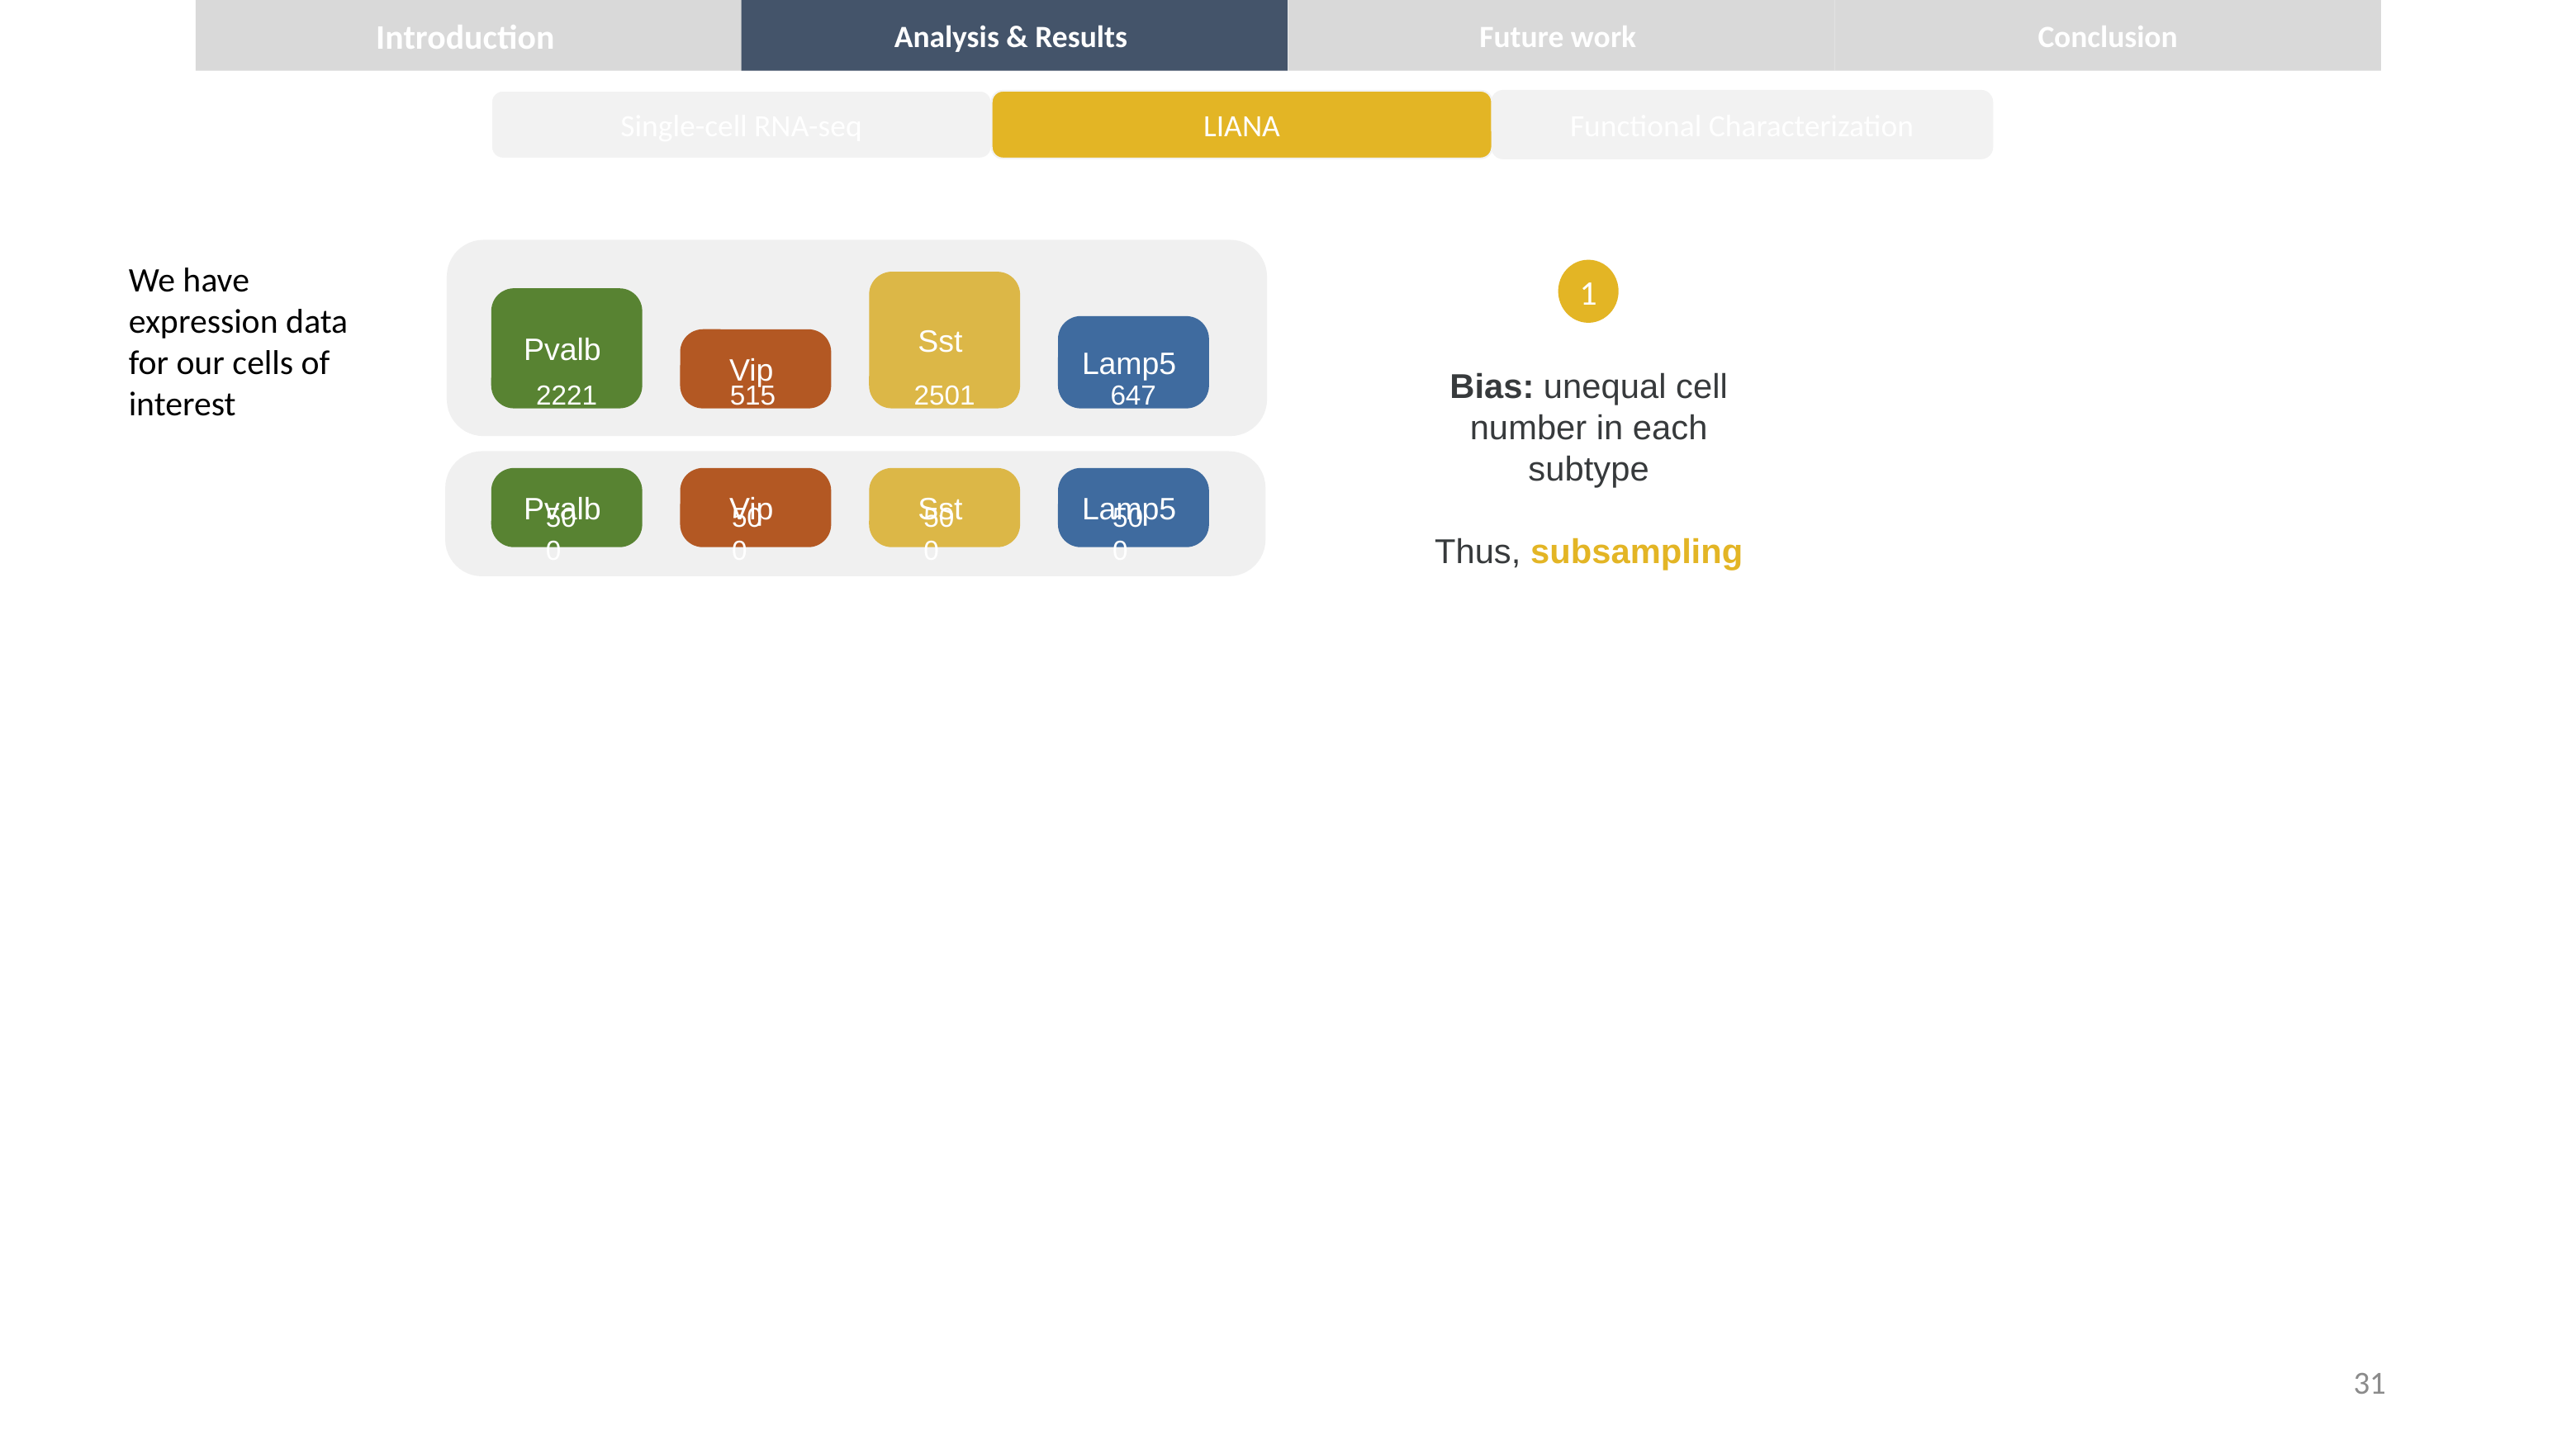

Introduction
Analysis & Results
Future work
Conclusion
LIANA
Functional Characterization
Single-cell RNA-seq

We have expression data
for our cells of interest
1
Sst
Pvalb
Lamp5
Vip
Bias: unequal cell number in each subtype

Thus, subsampling
2221
515
2501
647

Pvalb
Vip
Sst
Lamp5
500
500
500
500
31